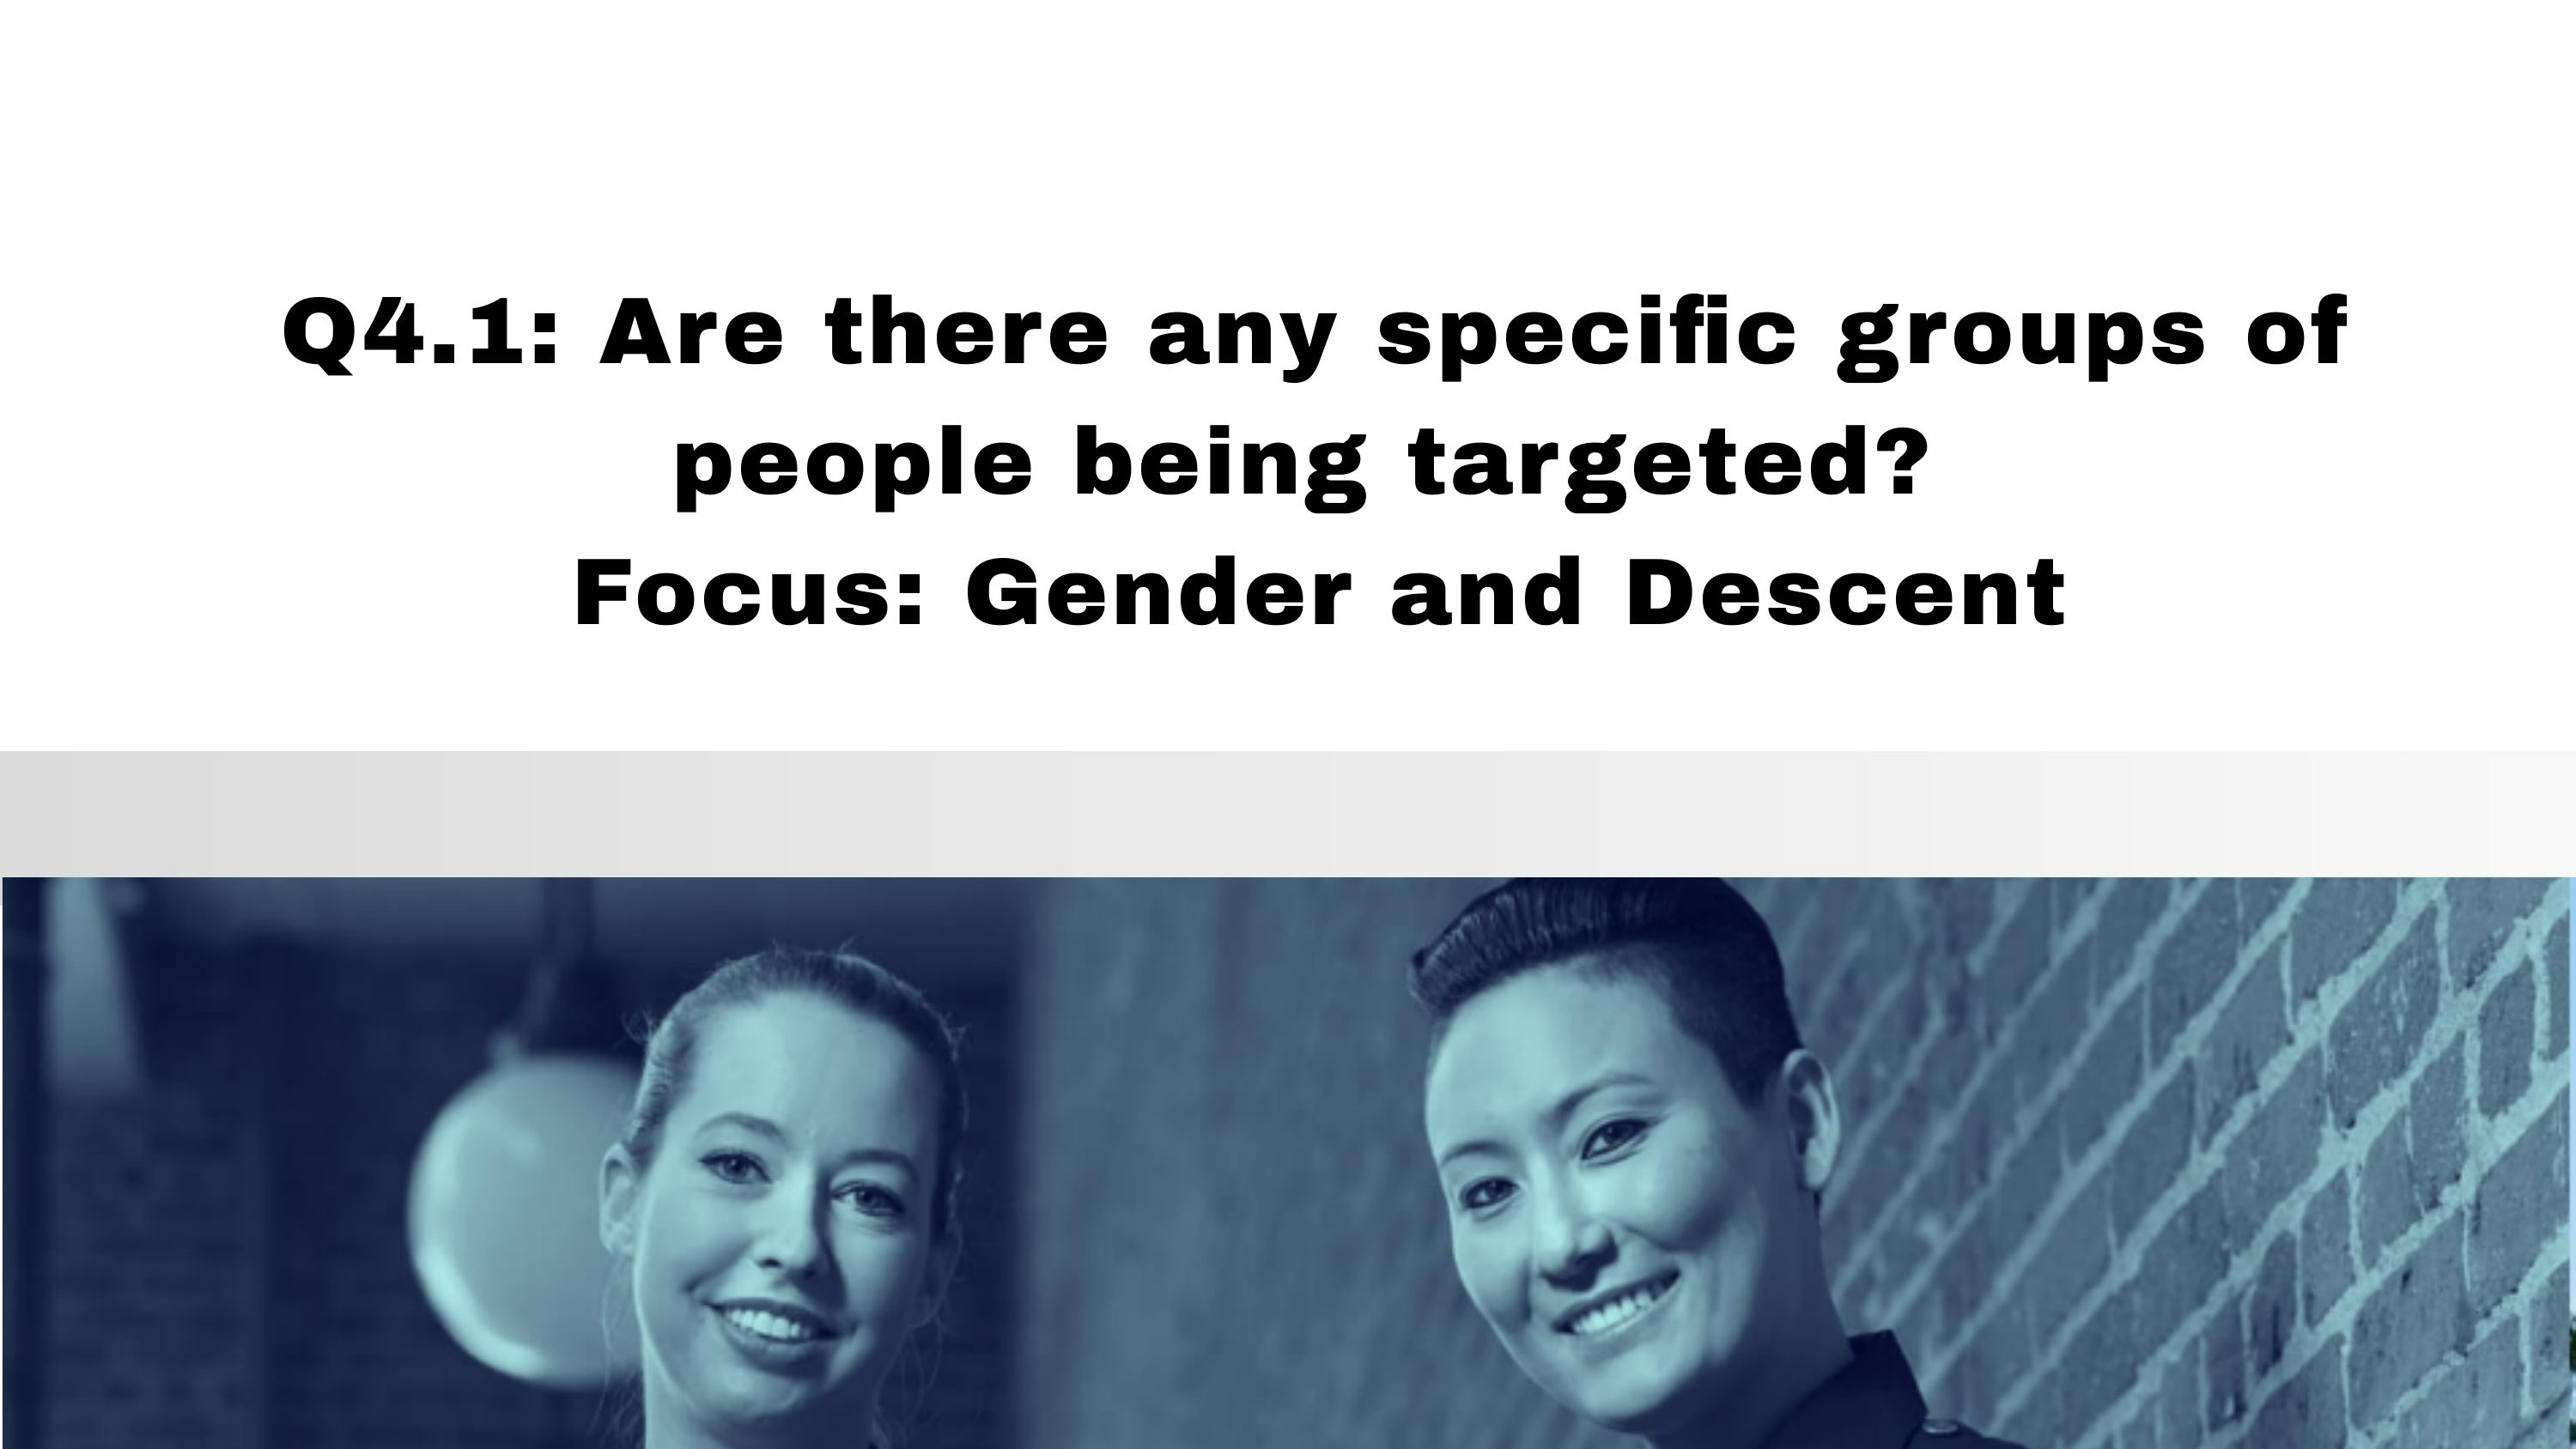

Q4.1: Are there any specific groups of people being targeted?
Focus: Gender and Descent